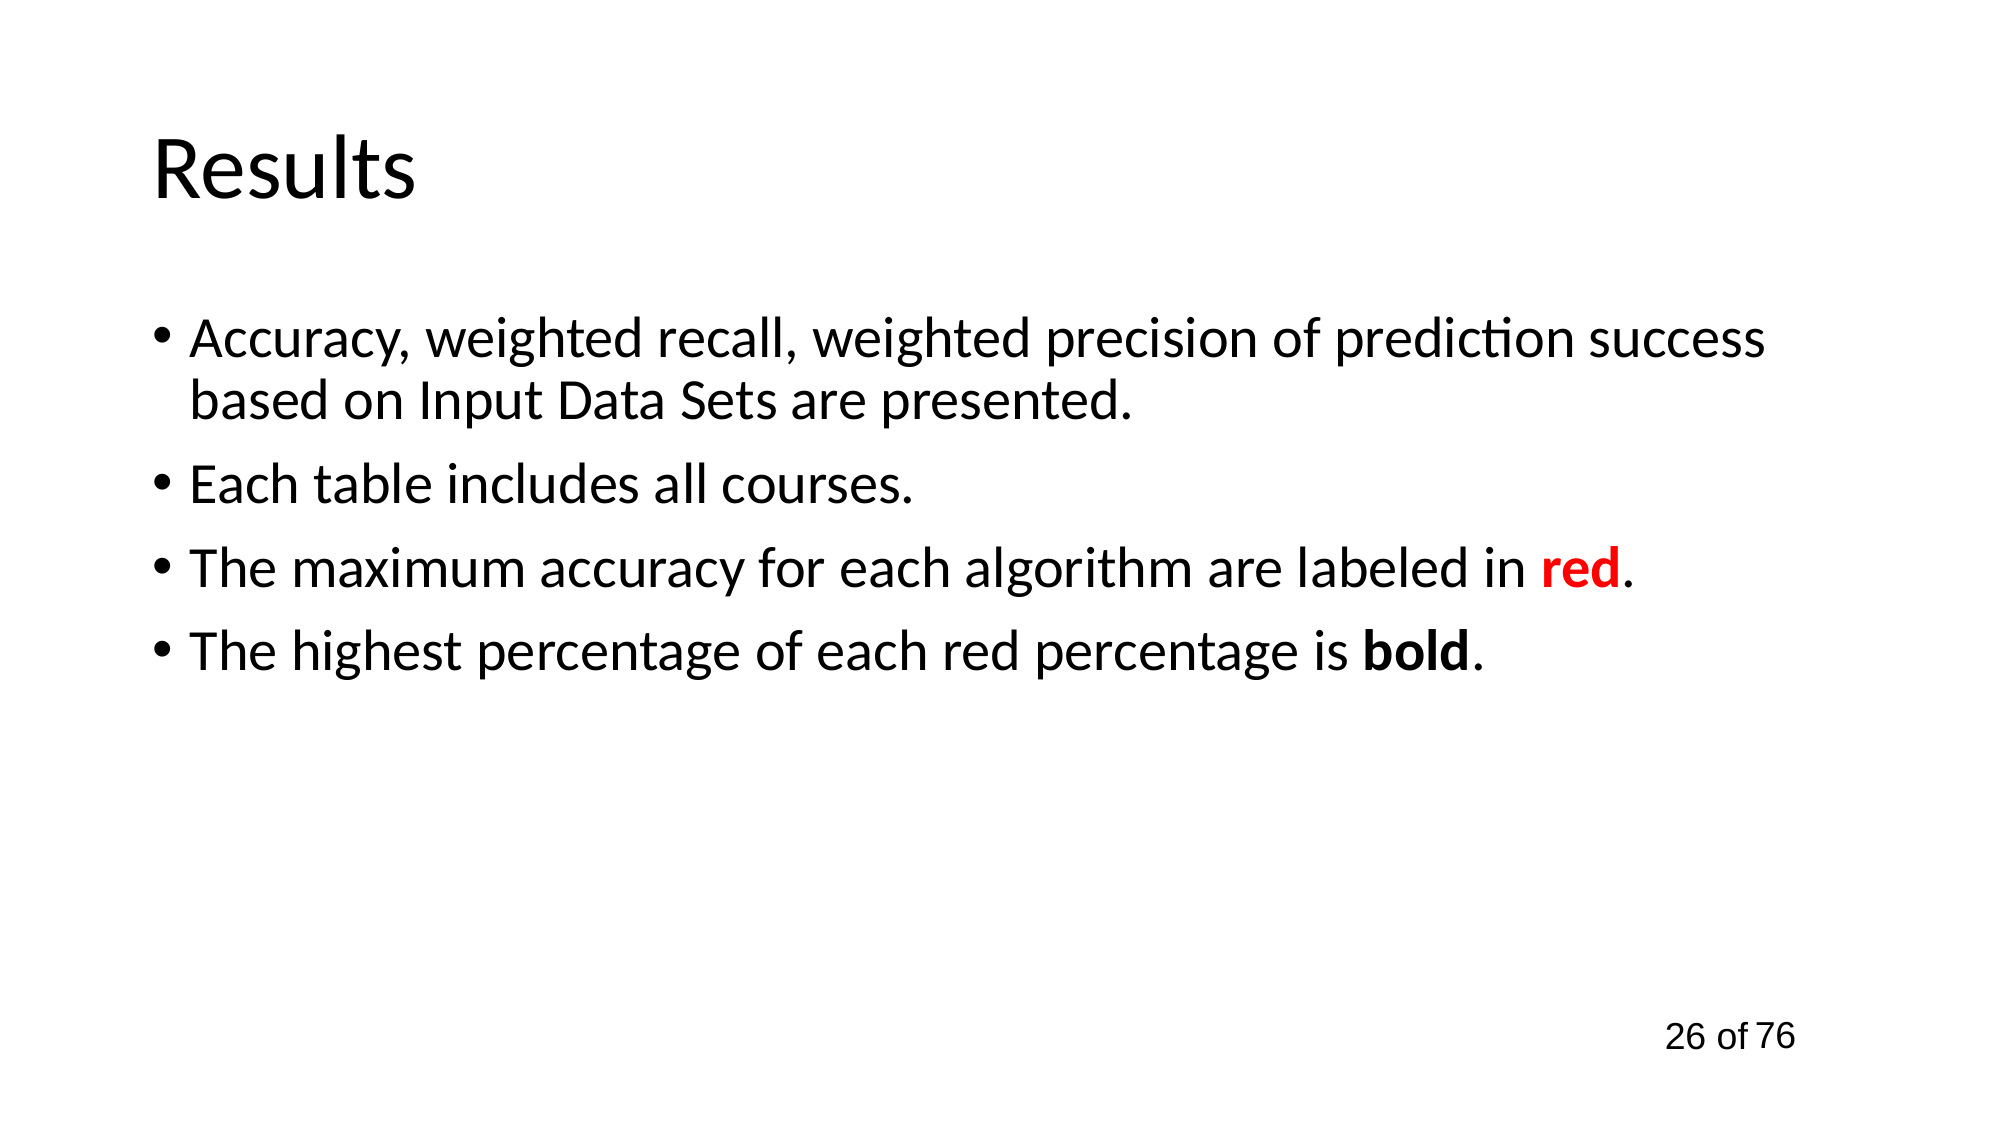

Results
Accuracy, weighted recall, weighted precision of prediction success based on Input Data Sets are presented.
Each table includes all courses.
The maximum accuracy for each algorithm are labeled in red.
The highest percentage of each red percentage is bold.